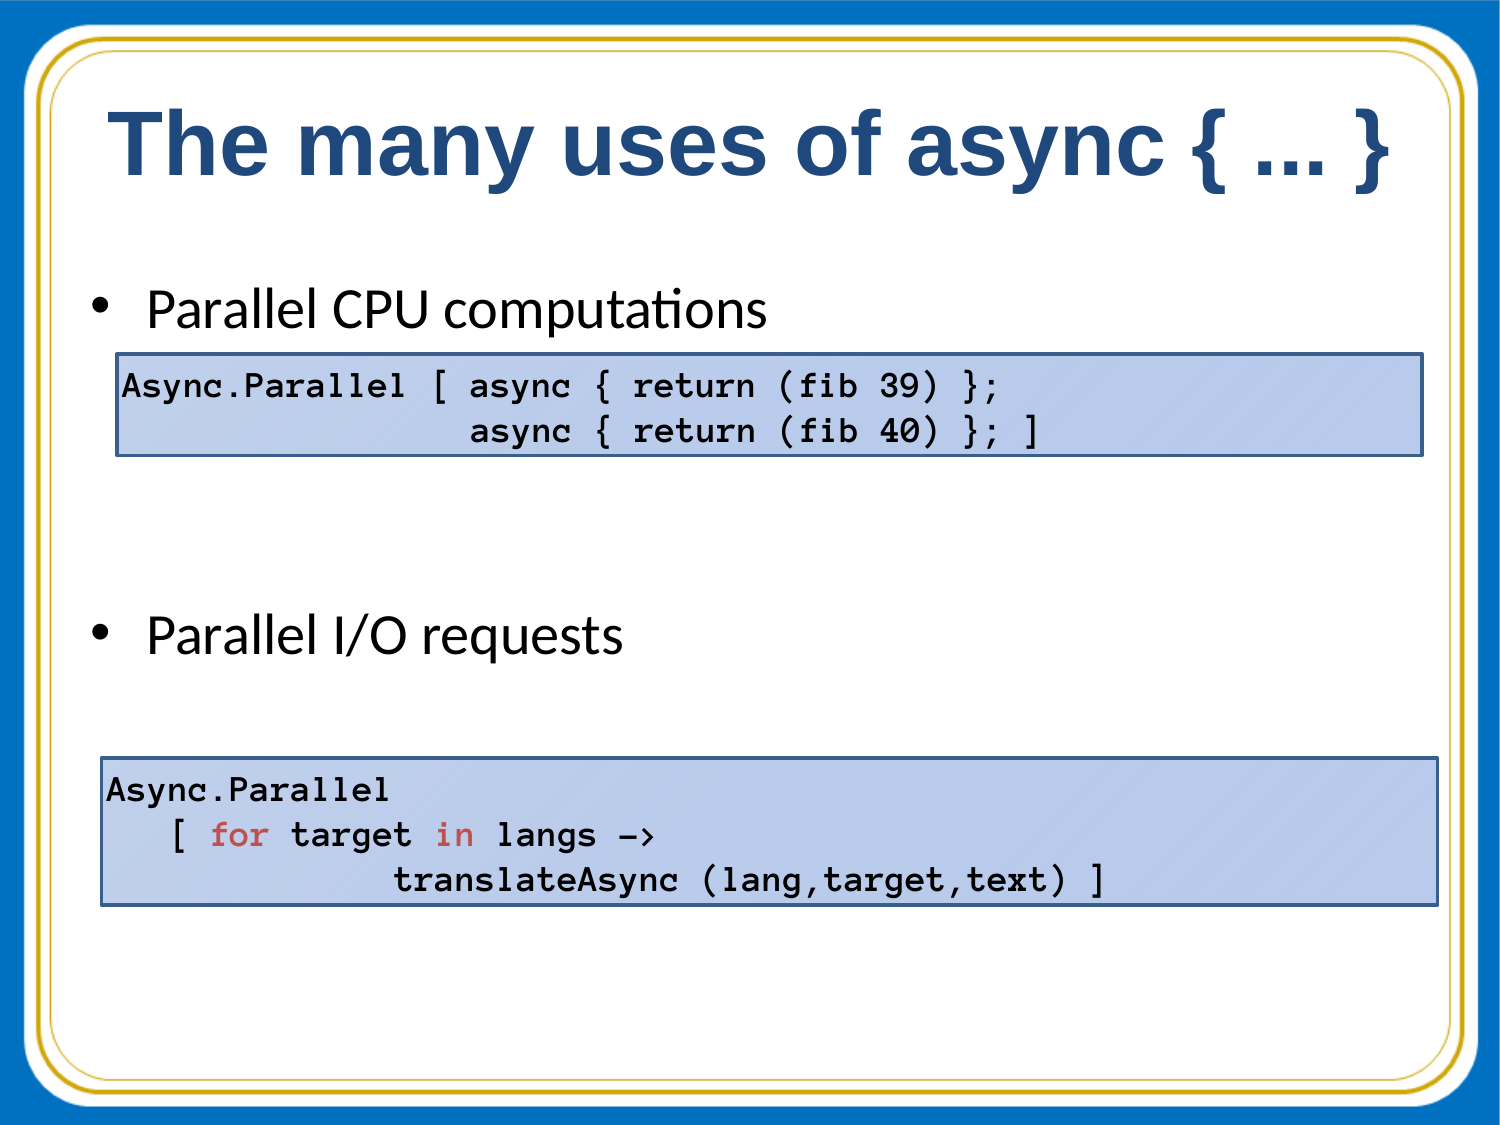

# The many uses of async { ... }
Parallel CPU computations

Parallel I/O requests

Async.Parallel [ async { return (fib 39) };
                 async { return (fib 40) }; ]
Async.Parallel
   [ for target in langs ->
              translateAsync (lang,target,text) ]